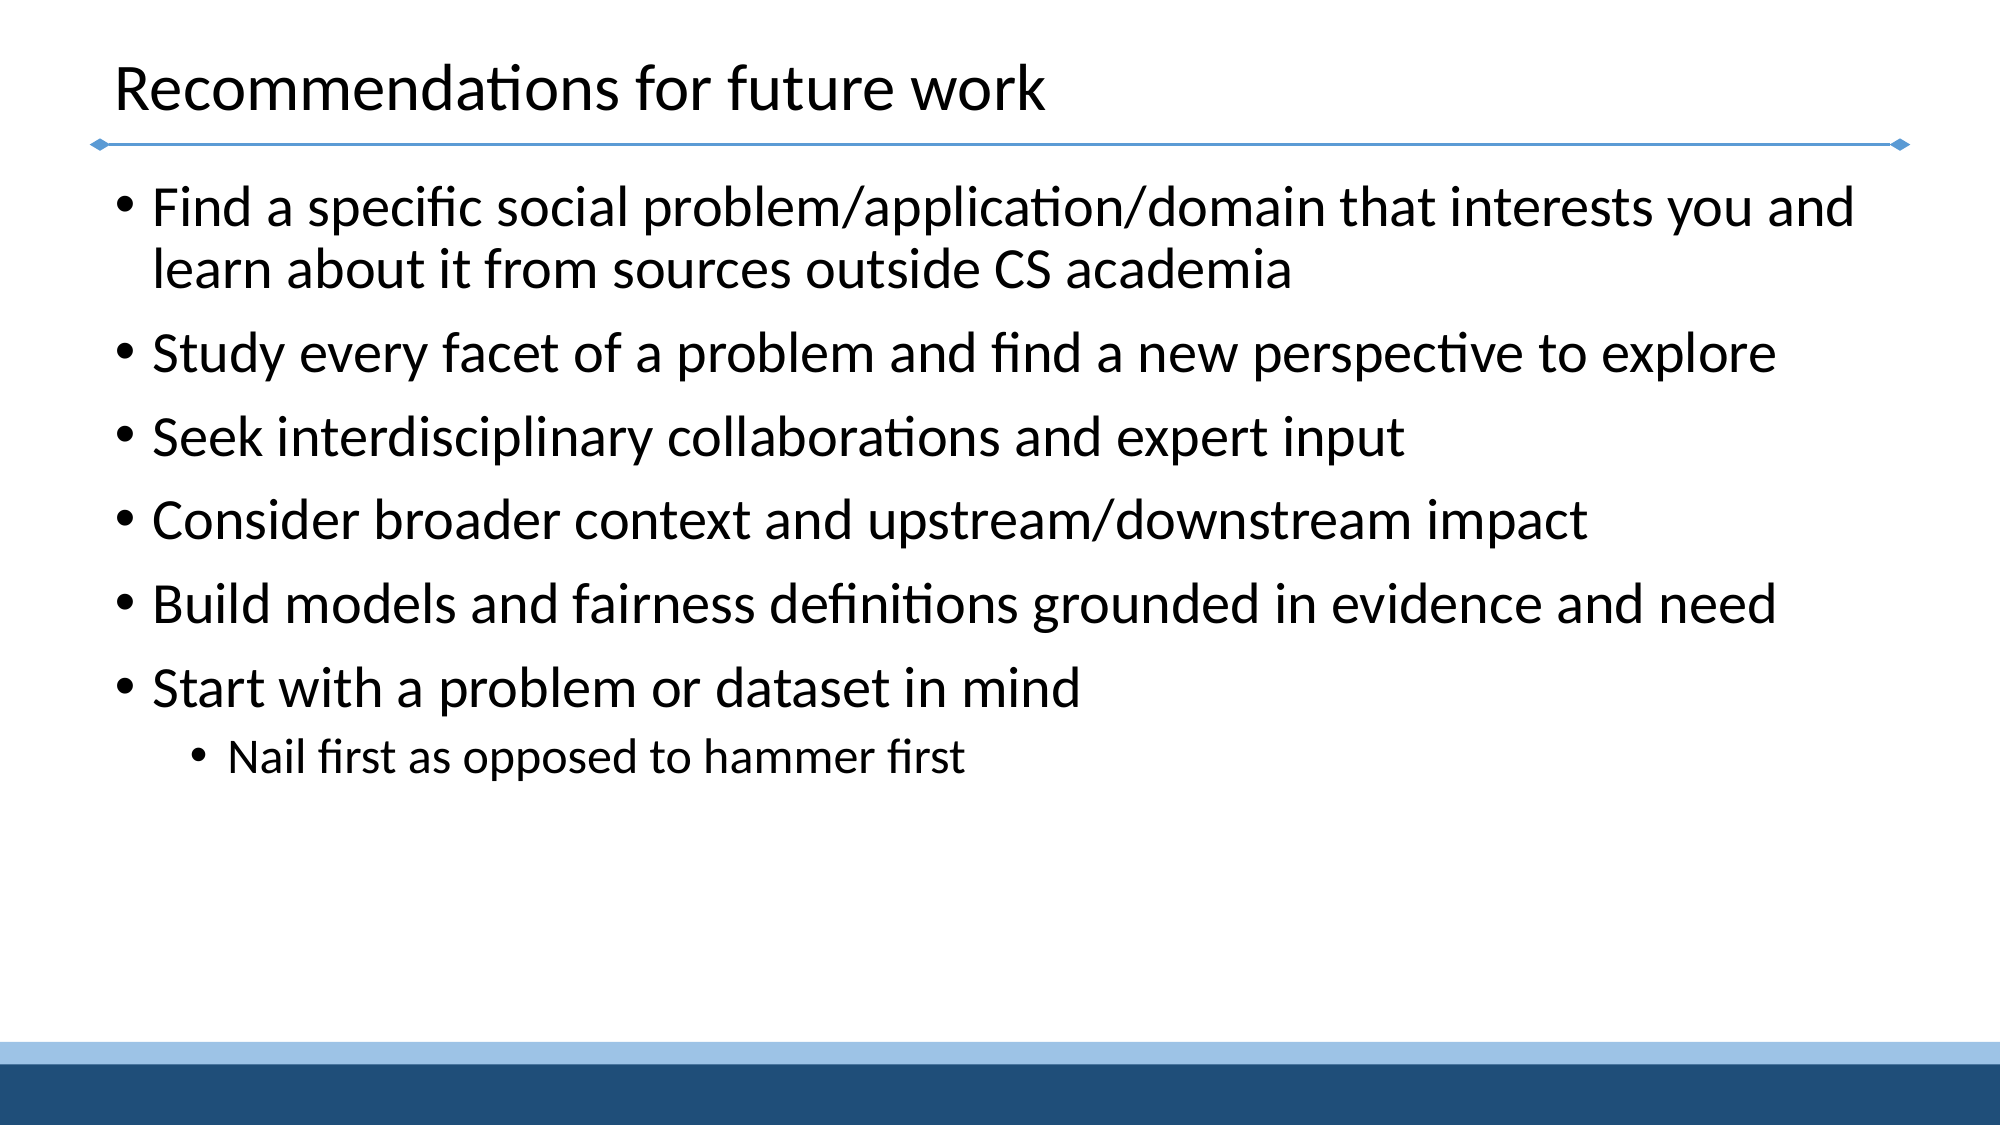

# Recommendations for future work
Find a specific social problem/application/domain that interests you and learn about it from sources outside CS academia
Study every facet of a problem and find a new perspective to explore
Seek interdisciplinary collaborations and expert input
Consider broader context and upstream/downstream impact
Build models and fairness definitions grounded in evidence and need
Start with a problem or dataset in mind
Nail first as opposed to hammer first

31